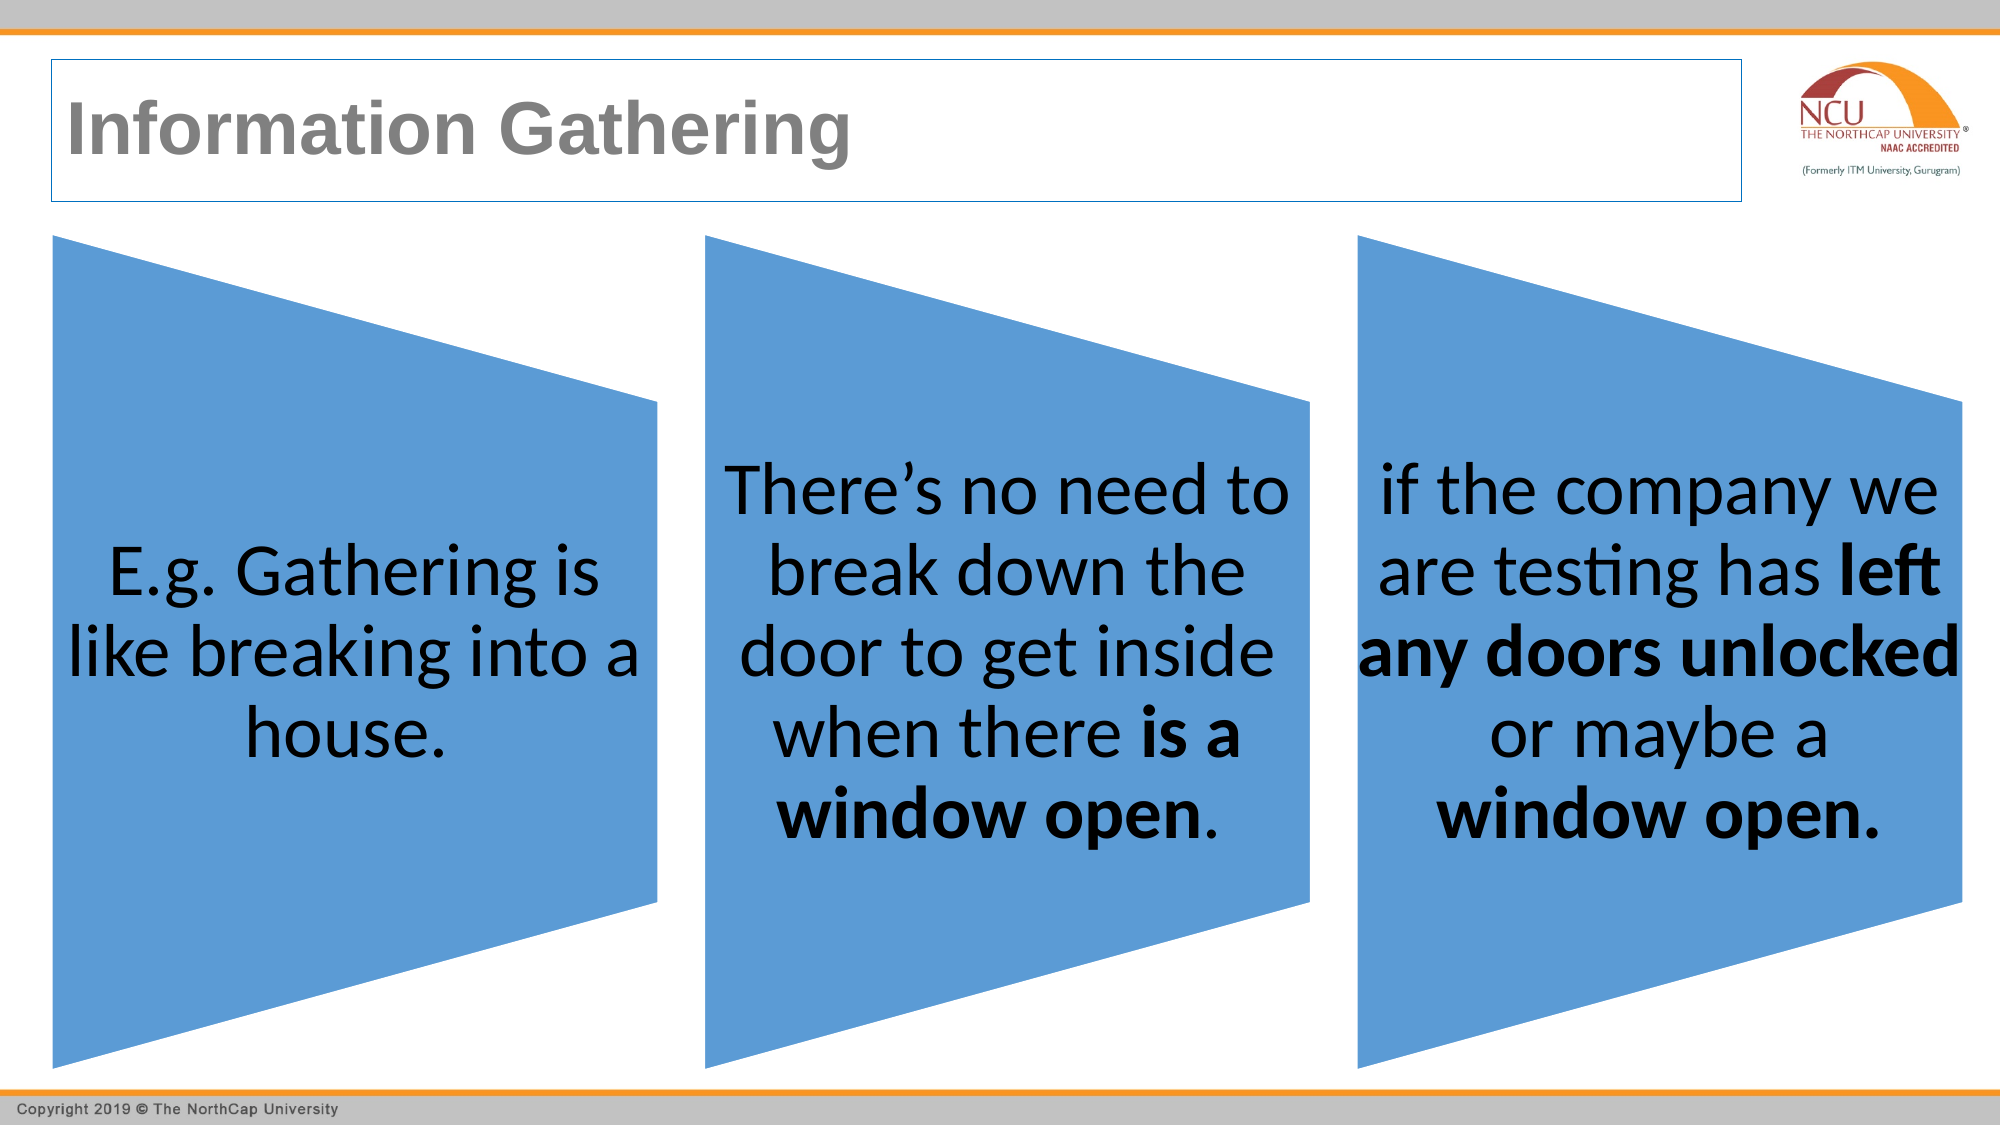

# Information Gathering
E.g. Gathering is like breaking into a house.
There’s no need to break down the door to get inside when there is a window open.
if the company we are testing has left any doors unlocked or maybe a window open.